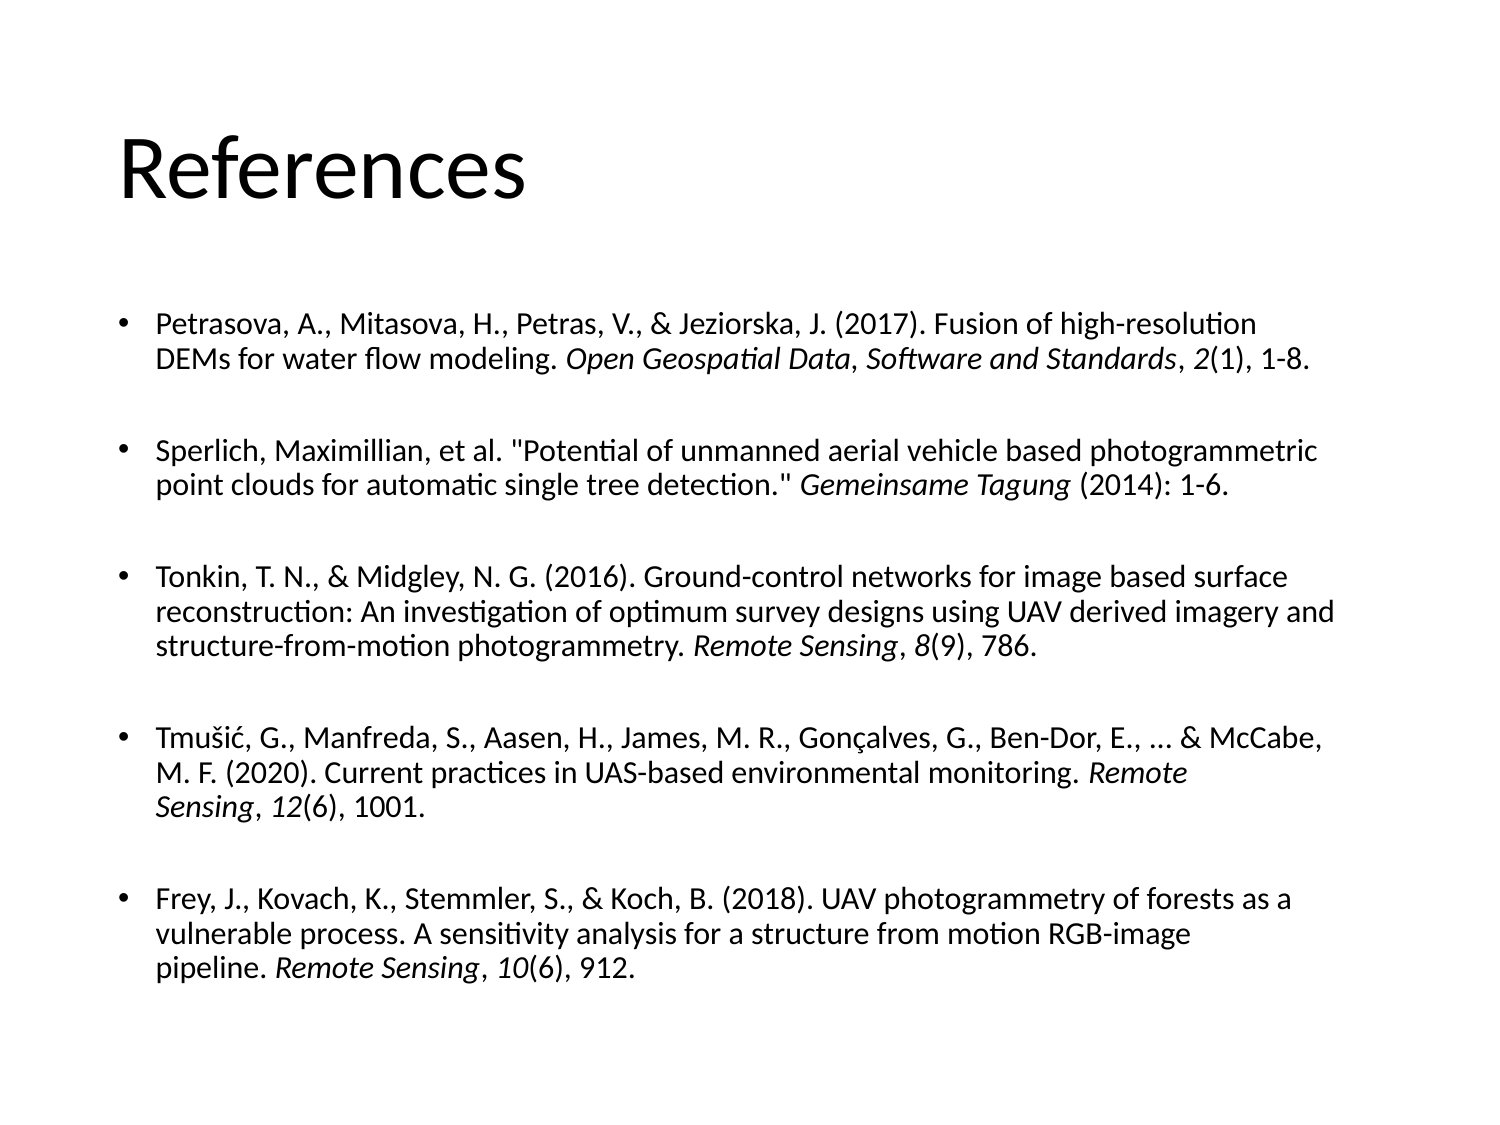

# References
Petrasova, A., Mitasova, H., Petras, V., & Jeziorska, J. (2017). Fusion of high-resolution DEMs for water flow modeling. Open Geospatial Data, Software and Standards, 2(1), 1-8.

Sperlich, Maximillian, et al. "Potential of unmanned aerial vehicle based photogrammetric point clouds for automatic single tree detection." Gemeinsame Tagung (2014): 1-6.

Tonkin, T. N., & Midgley, N. G. (2016). Ground-control networks for image based surface reconstruction: An investigation of optimum survey designs using UAV derived imagery and structure-from-motion photogrammetry. Remote Sensing, 8(9), 786.

Tmušić, G., Manfreda, S., Aasen, H., James, M. R., Gonçalves, G., Ben-Dor, E., ... & McCabe, M. F. (2020). Current practices in UAS-based environmental monitoring. Remote Sensing, 12(6), 1001.

Frey, J., Kovach, K., Stemmler, S., & Koch, B. (2018). UAV photogrammetry of forests as a vulnerable process. A sensitivity analysis for a structure from motion RGB-image pipeline. Remote Sensing, 10(6), 912.